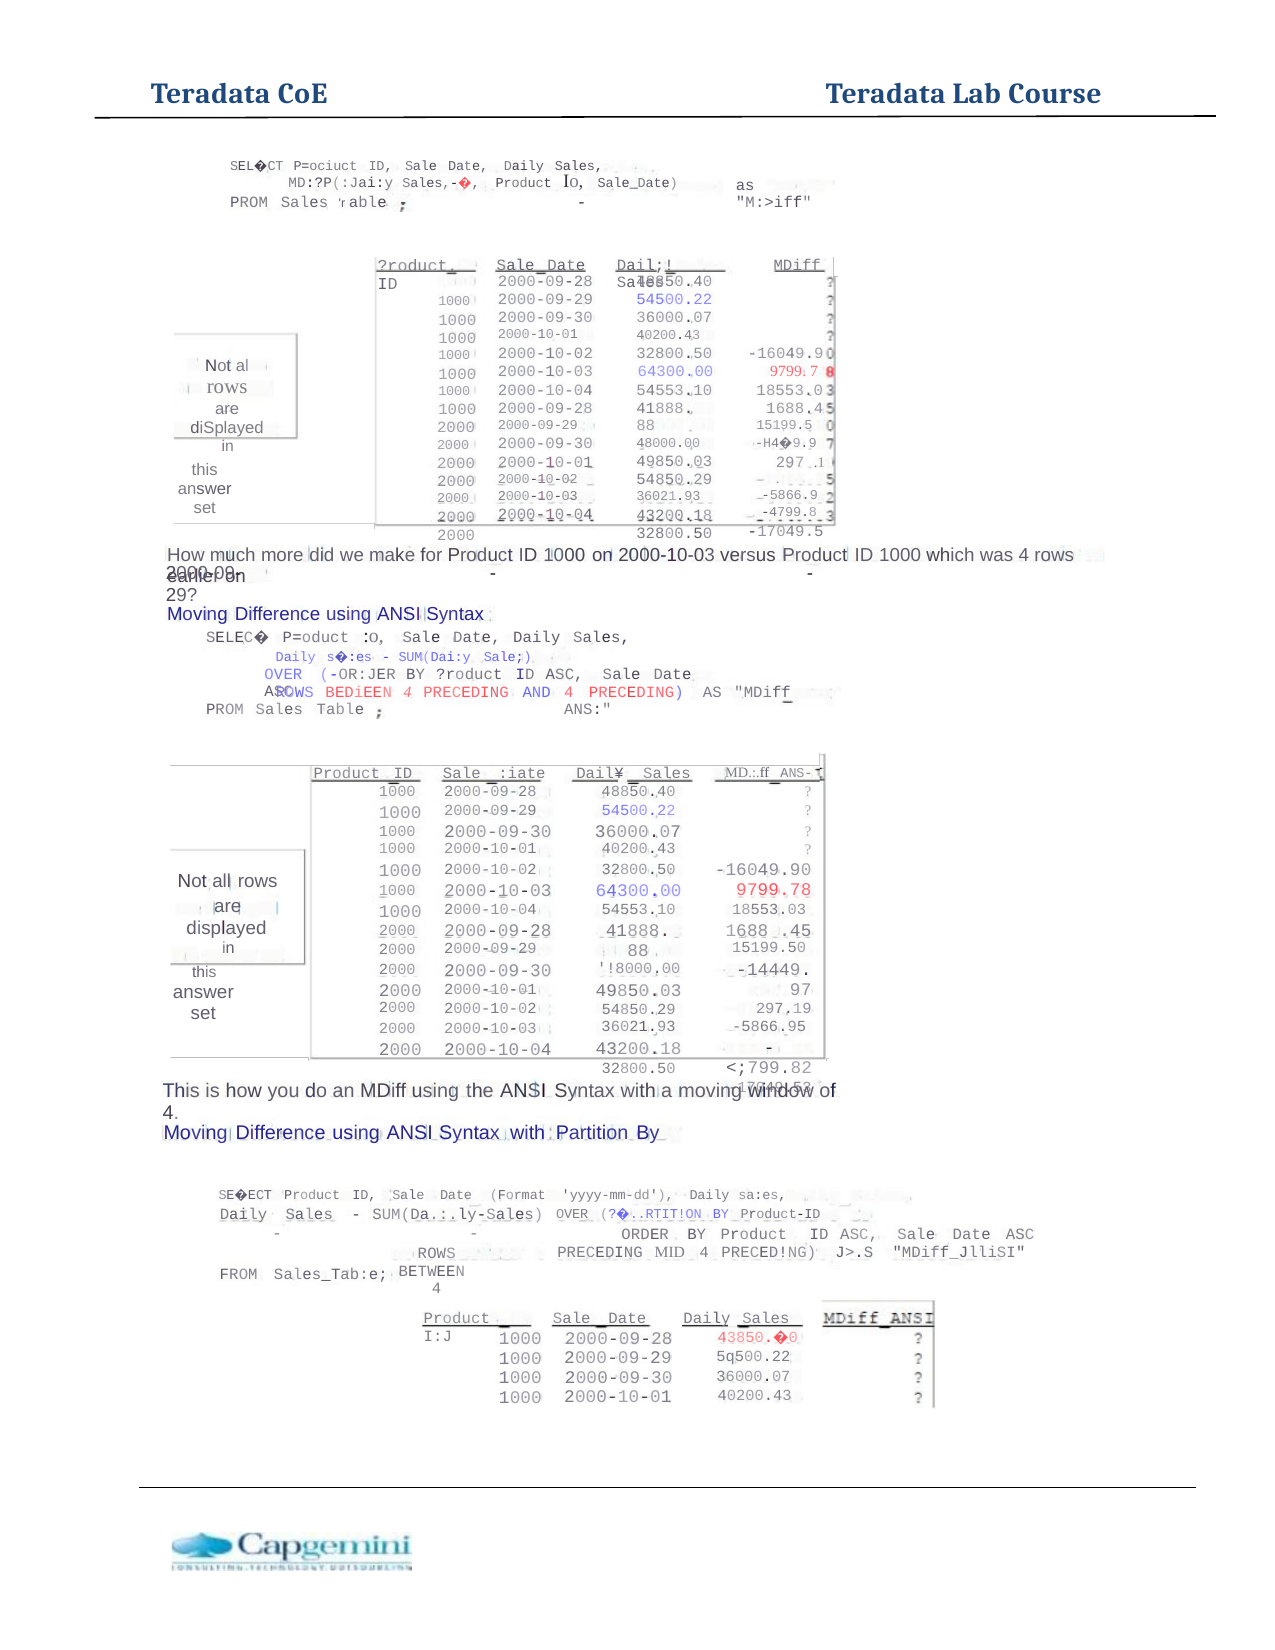

Teradata CoE
Teradata Lab Course

SEL�CT P=ociuct ID, Sale Date,  Daily Sales,
MD:?P(:Jai:y Sales,-�,  Product Io,   Sale_Date)

as "M:>iff"
PROM Sales
'r able -
-
?roduct. ID
1000
1000
1000
1000
1000
1000
1000
2000
2000
2000
2000
2000
2000
2000
Sale Date
Dail;! Sales
MDiff

2000-09-28
2000-09-29
2000-09-30
2000-10-01
2000-10-02
2000-10-03
2000-10-04
2000-09-28
2000-09-29
2000-09-30
2000-10-01
2000-10-02
2000-10-03
2000-10-04
48850.40
54500.22
36000.07
40200.43
32800.50
64300.00
54553.10
41888. 88
48000.00
49850.03
54850.29
36021.93
43200.18
32800.50
-16049.9
9799. 7
18553.0
1688.4
15199.5
-H4�9.9
297 .1.
-5866.9
-4799.8
-17049.5
Not al rows
are diSplayed
in
this answer set
How much more did we make for Product ID 1000 on 2000-10-03 versus Product ID 1000 which was 4 rows earlier on

2000-09-29?
-
-
Moving Difference using ANSI Syntax
SELEC�   P=oduct :o,   Sale Date, Daily Sales,
OVER (-OR:JER BY ?roduct ID ASC,  Sale Date ASC

Daily s�:es - SUM(Dai:y Sale;)
ROWS BEDiEEN 4  PRECEDING AND PROM Sales Table
4 PRECEDING)  AS "MDiff ANS:"

MD.:.ff   ANS-
?
?
?
?
-16049.90
9799.78
18553.03
1688 .45
15199.50
-14449. 97
297.19
-5866.95
-<;799.82
-17049.53
Product ID
1000
1000
1000
1000
1000
1000
1000
2000
2000
2000
2000
2000
2000
2000
Sale :iate
2000-09-28
2000-09-29
2000-09-30
2000-10-01
2000-10-02
2000-10-03
2000-10-04
2000-09-28
2000-09-29
2000-09-30
2000-10-01
2000-10-02
2000-10-03
2000-10-04
Dail¥  Sales
48850.40
54500.22
36000.07
40200.43
32800.50
64300.00
54553.10
41888. 88
'!8000.00
49850.03
54850.29
36021.93
43200.18
32800.50
Not all rows
are displayed
in
this answer set
This is how you do an MDiff using the ANSI Syntax with a moving window of 4.

Moving Difference using ANSI Syntax with Partition By
SE�ECT Product ID,  Sale Date  (Format  'yyyy-mm-dd'),  Daily sa:es,

OVER (?�..RTIT!ON BY Product-ID
ORDER BY Product  ID ASC,  Sale Date ASC PRECEDING MID   4 PRECED!NG)  J>.S  "MDiff_JlliSI"
Daily Sales - SUM(Da.:.ly-Sales)
-
-
ROWS BETWEEN  4
FROM Sales_Tab:e;

Product  I:J
Sale Date
Daily Sales
43850.�0
5q500.22
36000.07
40200.43

1000  2000-09-28
2000-09-29
1000
1000  2000-09-30
2000-10-01
1000